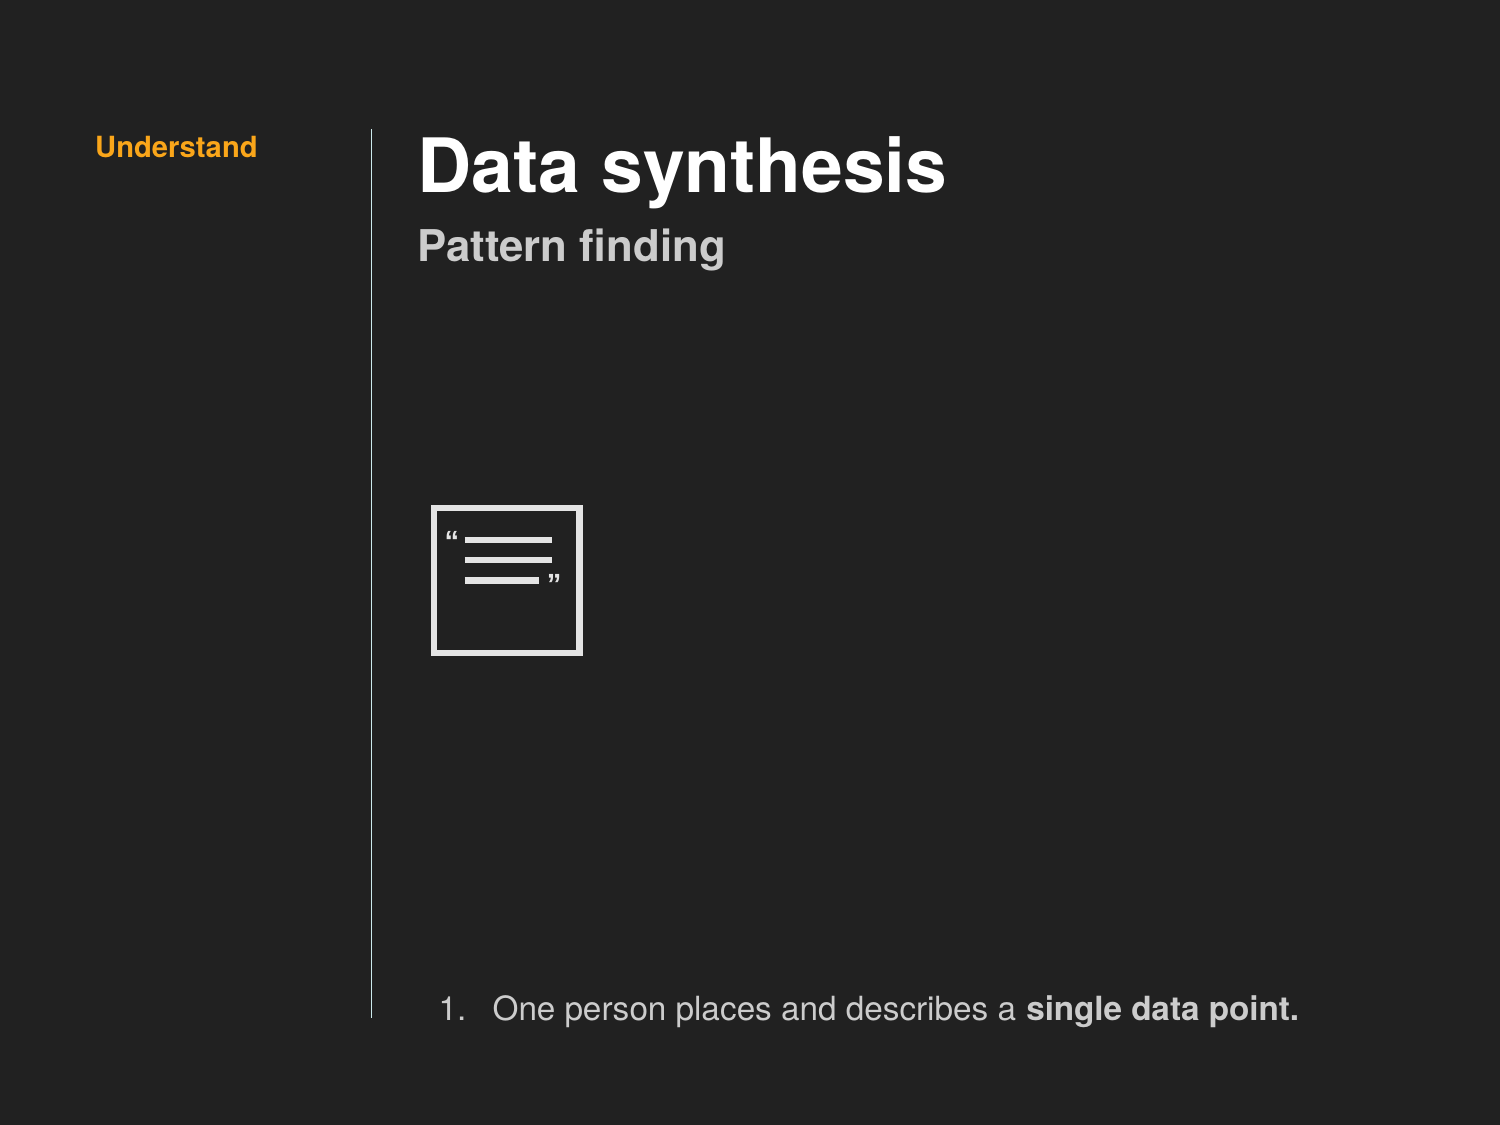

# Data synthesis
Pattern finding
Understand

“
”

One person places and describes a single data point.